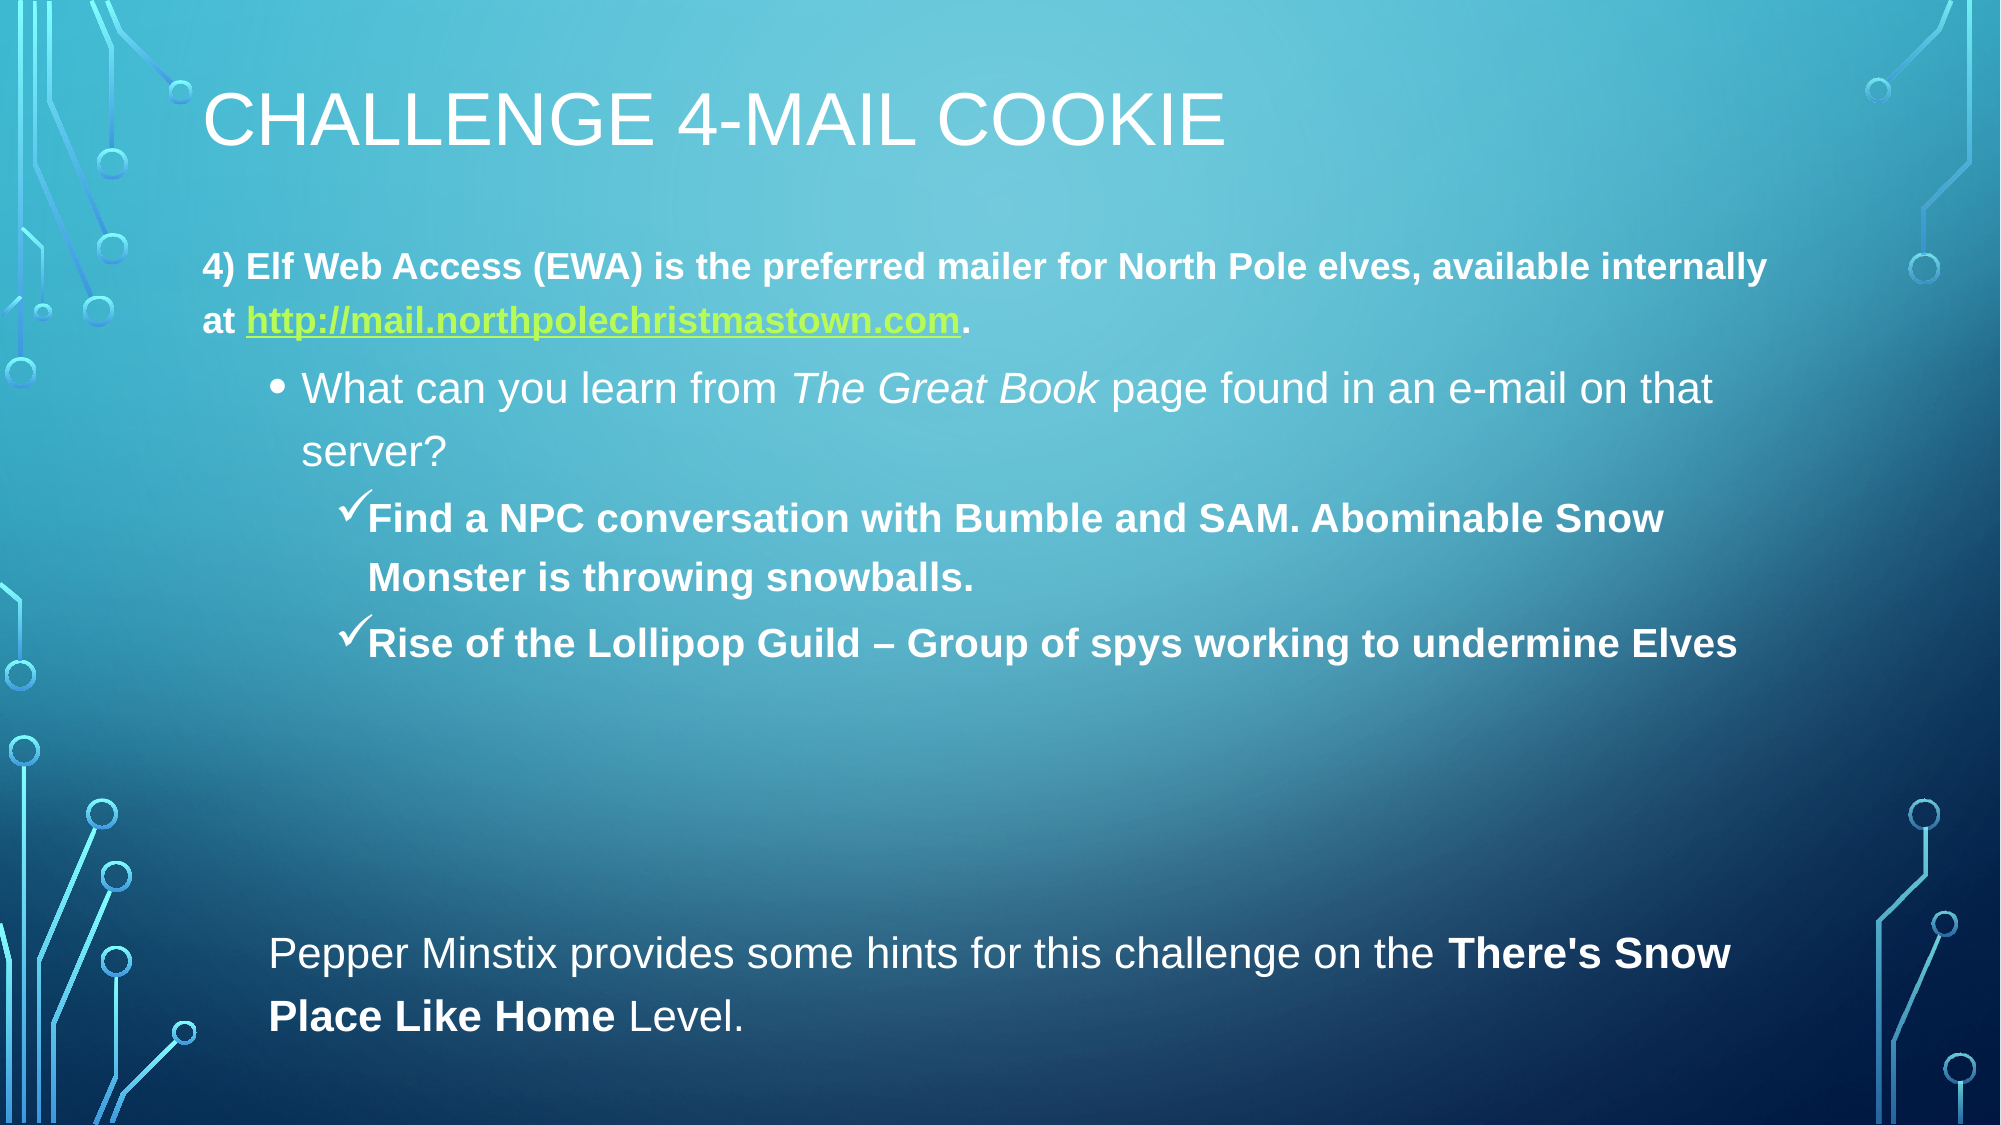

# Challenge 4-MAIl cookie
4) Elf Web Access (EWA) is the preferred mailer for North Pole elves, available internally at http://mail.northpolechristmastown.com.
What can you learn from The Great Book page found in an e-mail on that server?
Find a NPC conversation with Bumble and SAM. Abominable Snow Monster is throwing snowballs.
Rise of the Lollipop Guild – Group of spys working to undermine Elves

Pepper Minstix provides some hints for this challenge on the There's Snow Place Like Home Level.